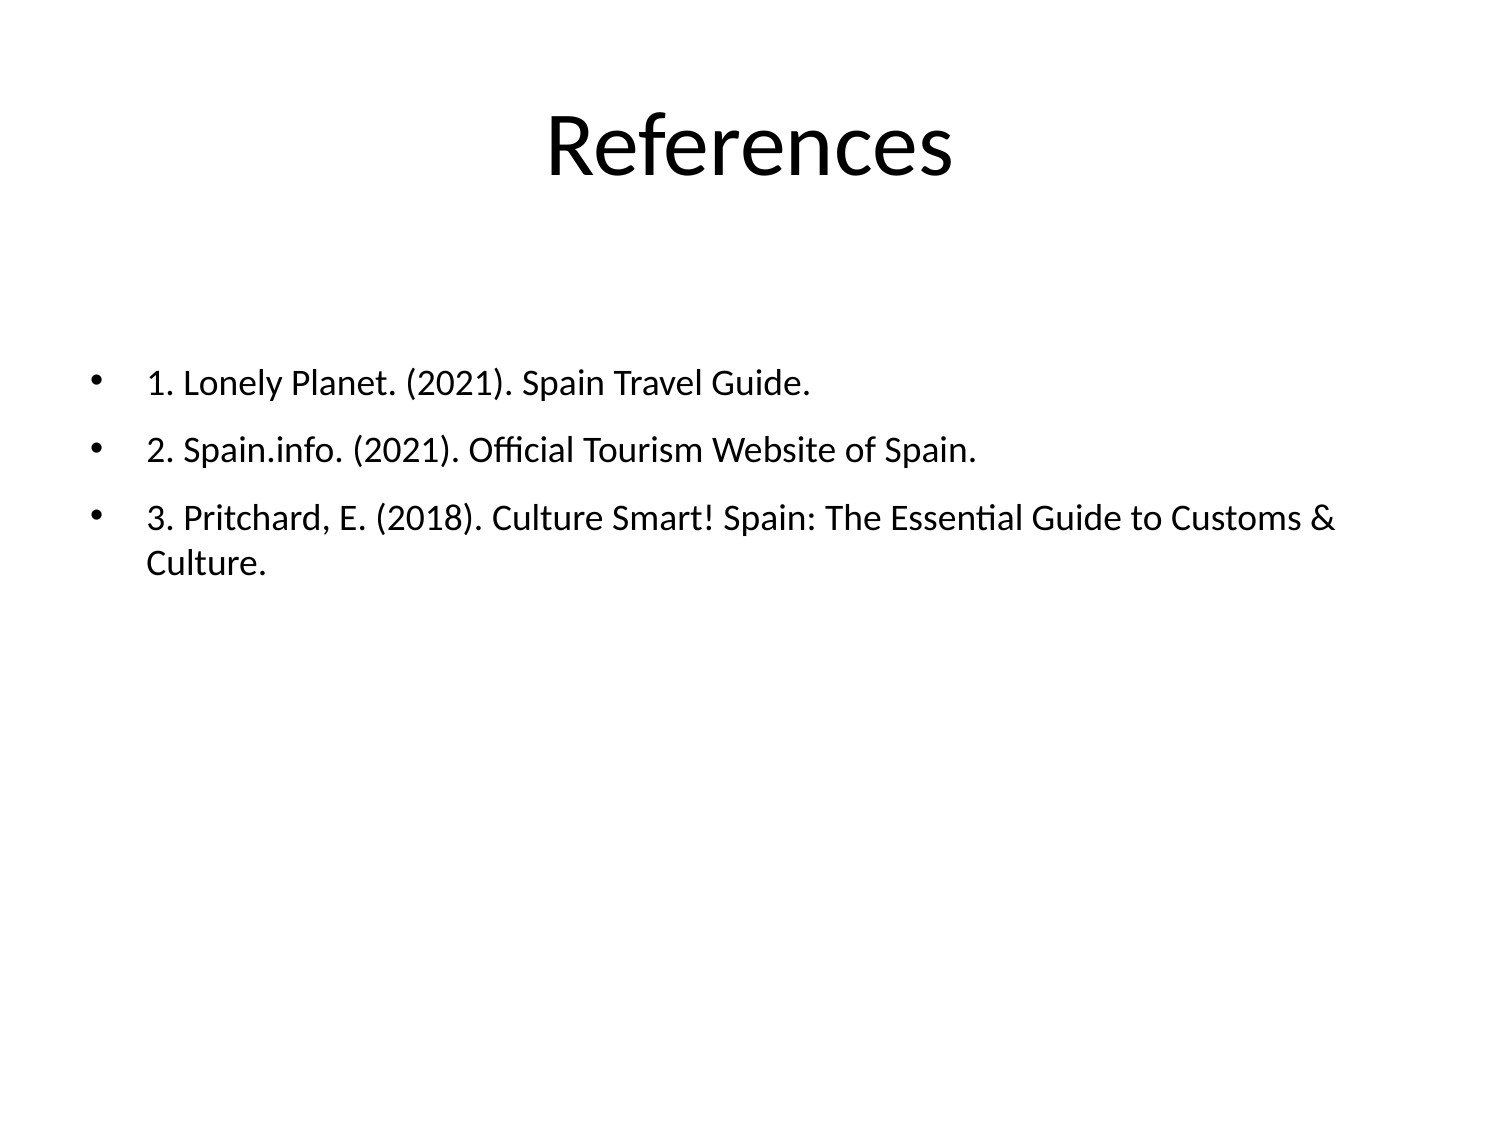

# References

1. Lonely Planet. (2021). Spain Travel Guide.
2. Spain.info. (2021). Official Tourism Website of Spain.
3. Pritchard, E. (2018). Culture Smart! Spain: The Essential Guide to Customs & Culture.